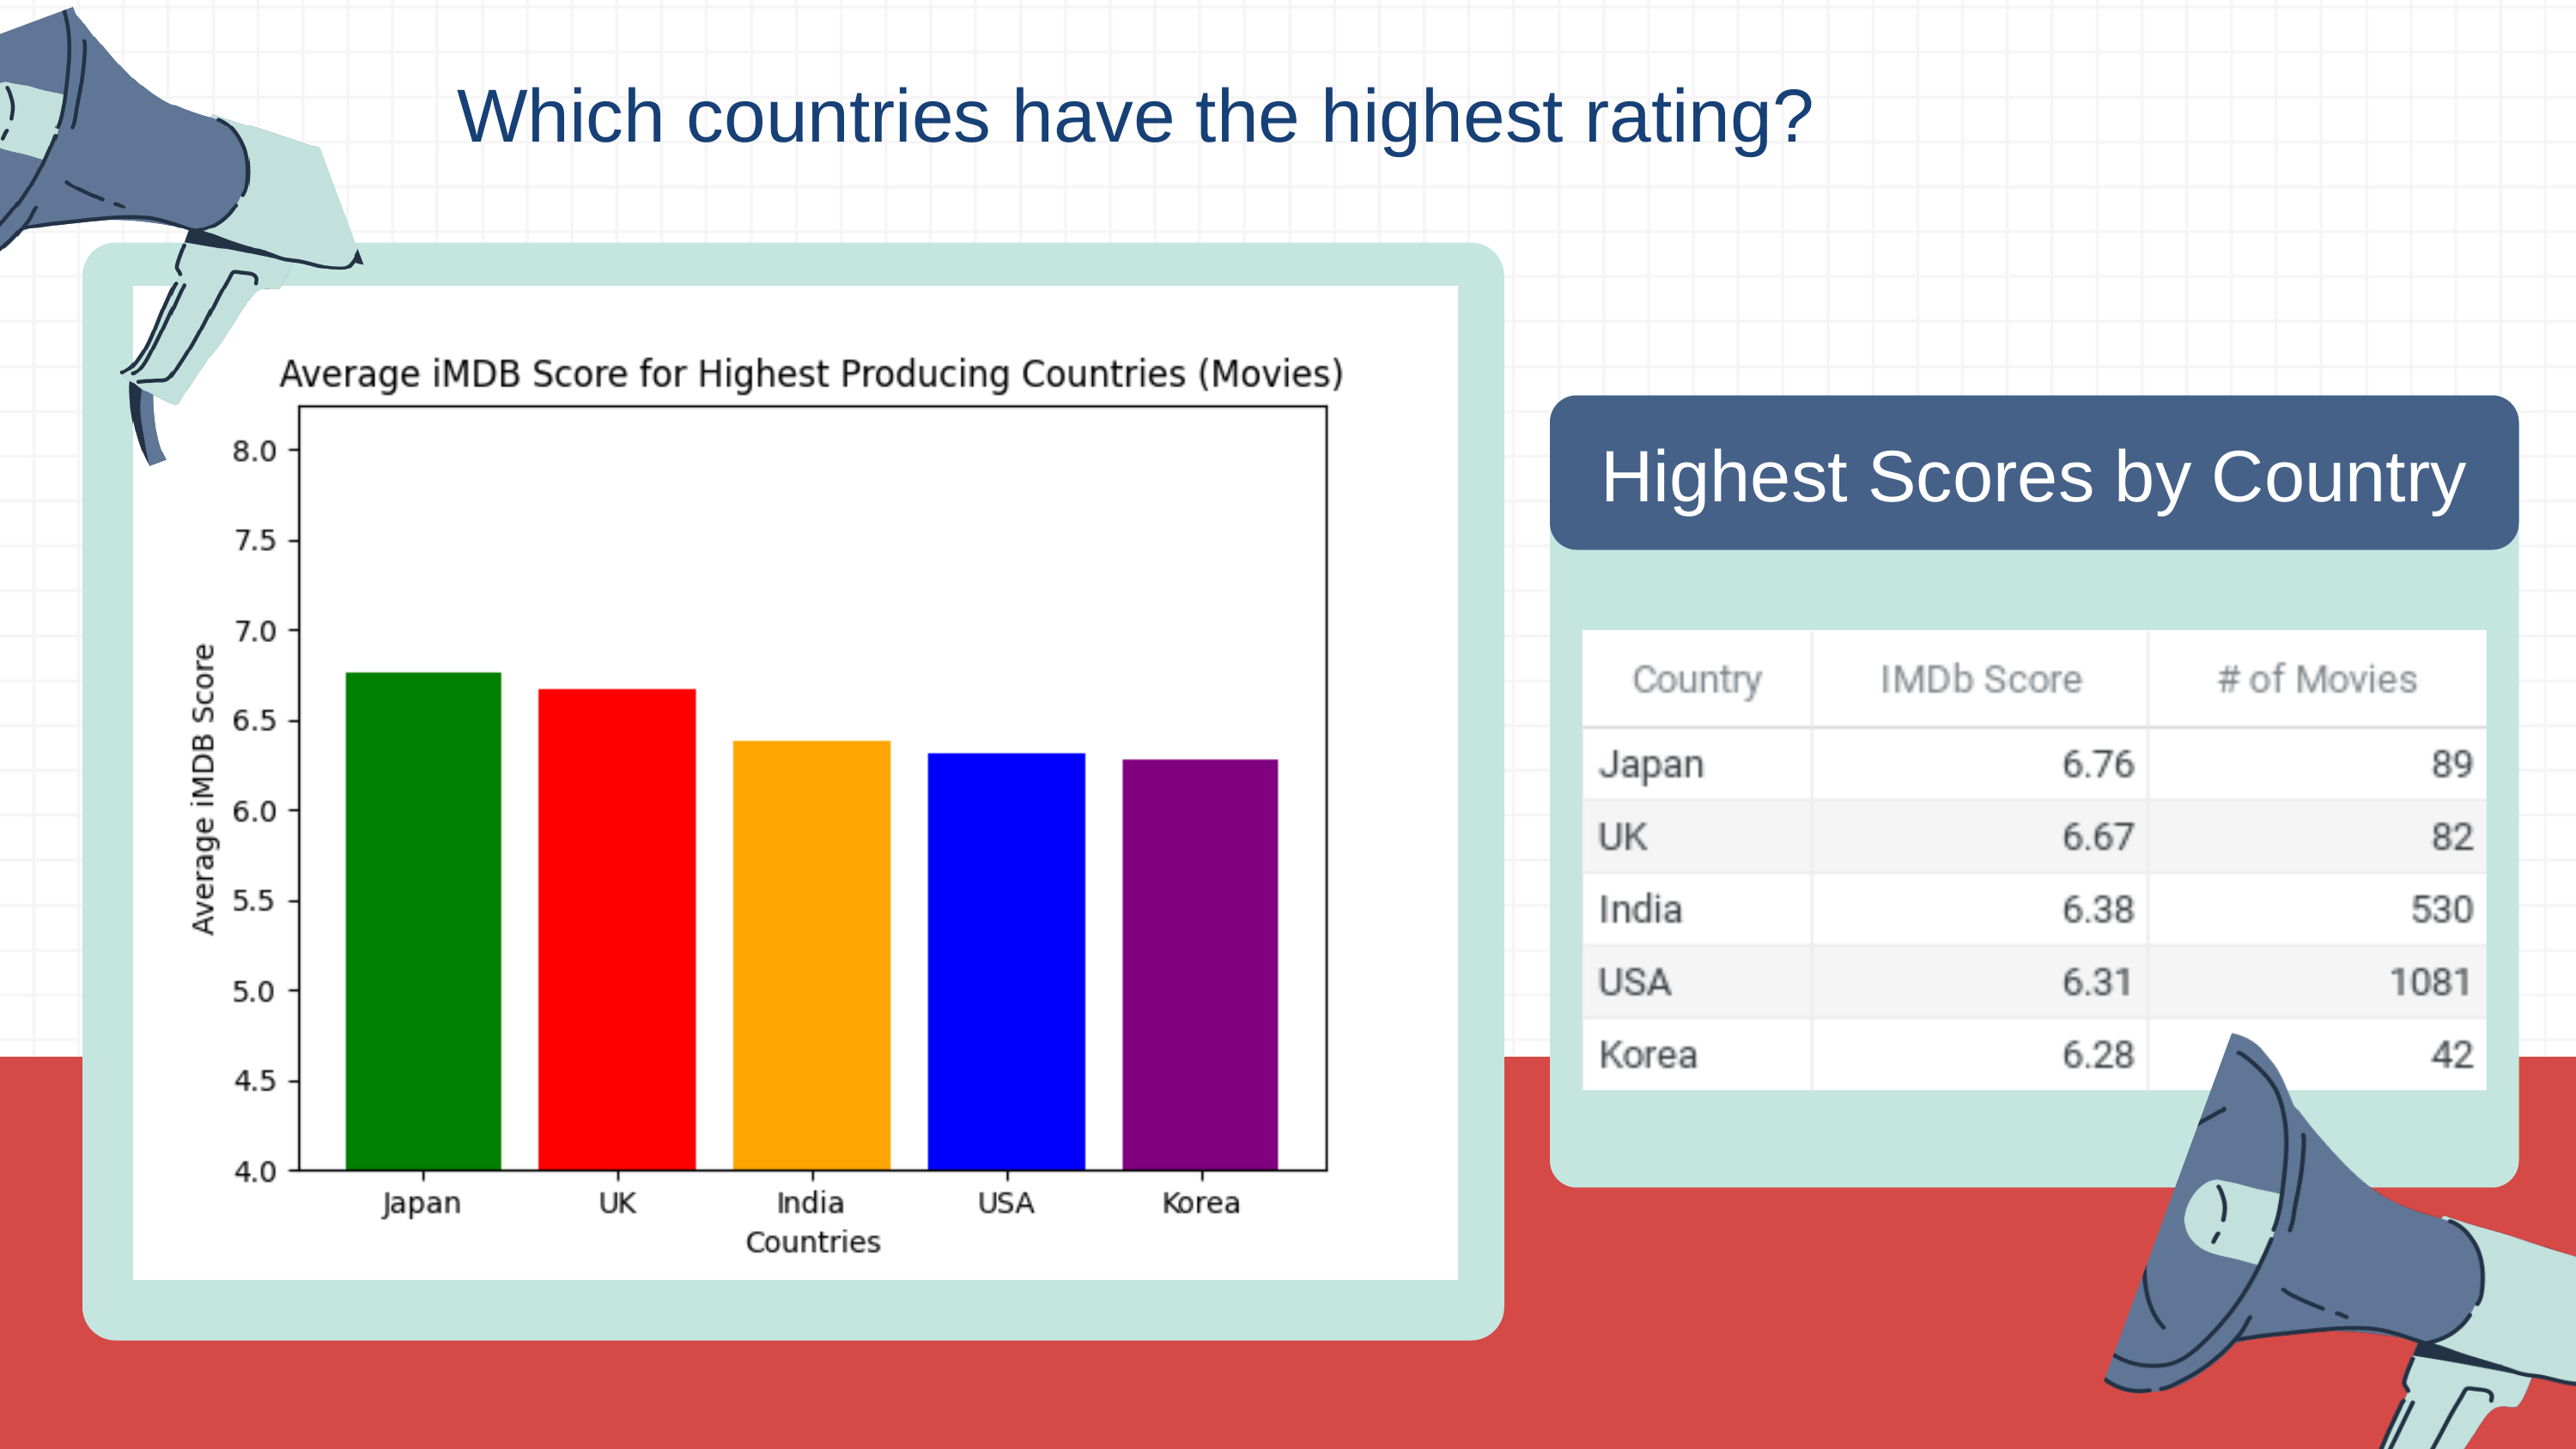

Which countries have the highest rating?

Highest Scores by Country